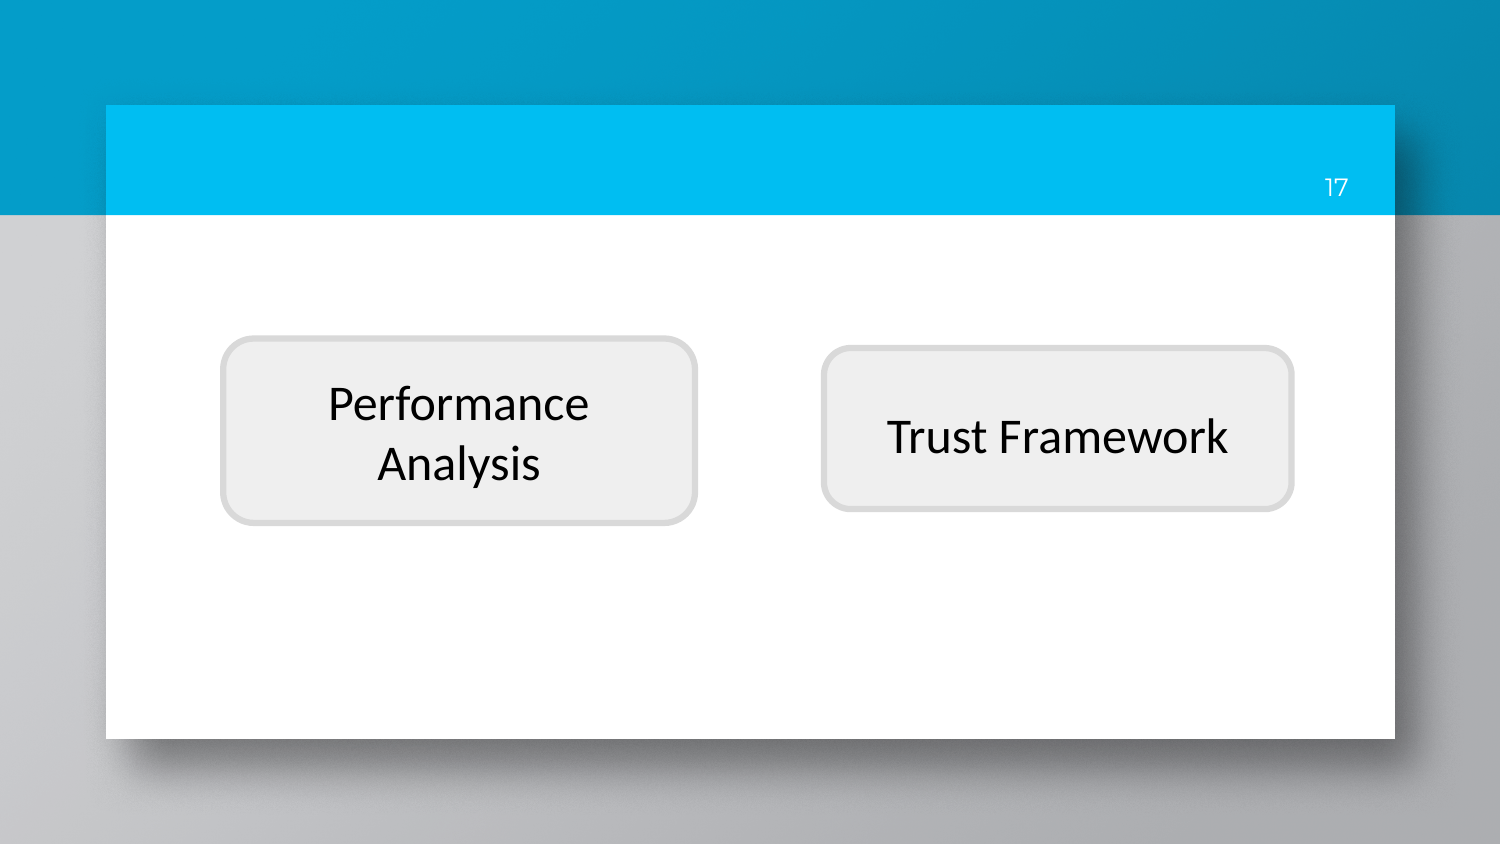

Analyze performance metrics when detecting the secured and reliable routes using proposed trust-based schema.

17
Performance Analysis
Trust Framework